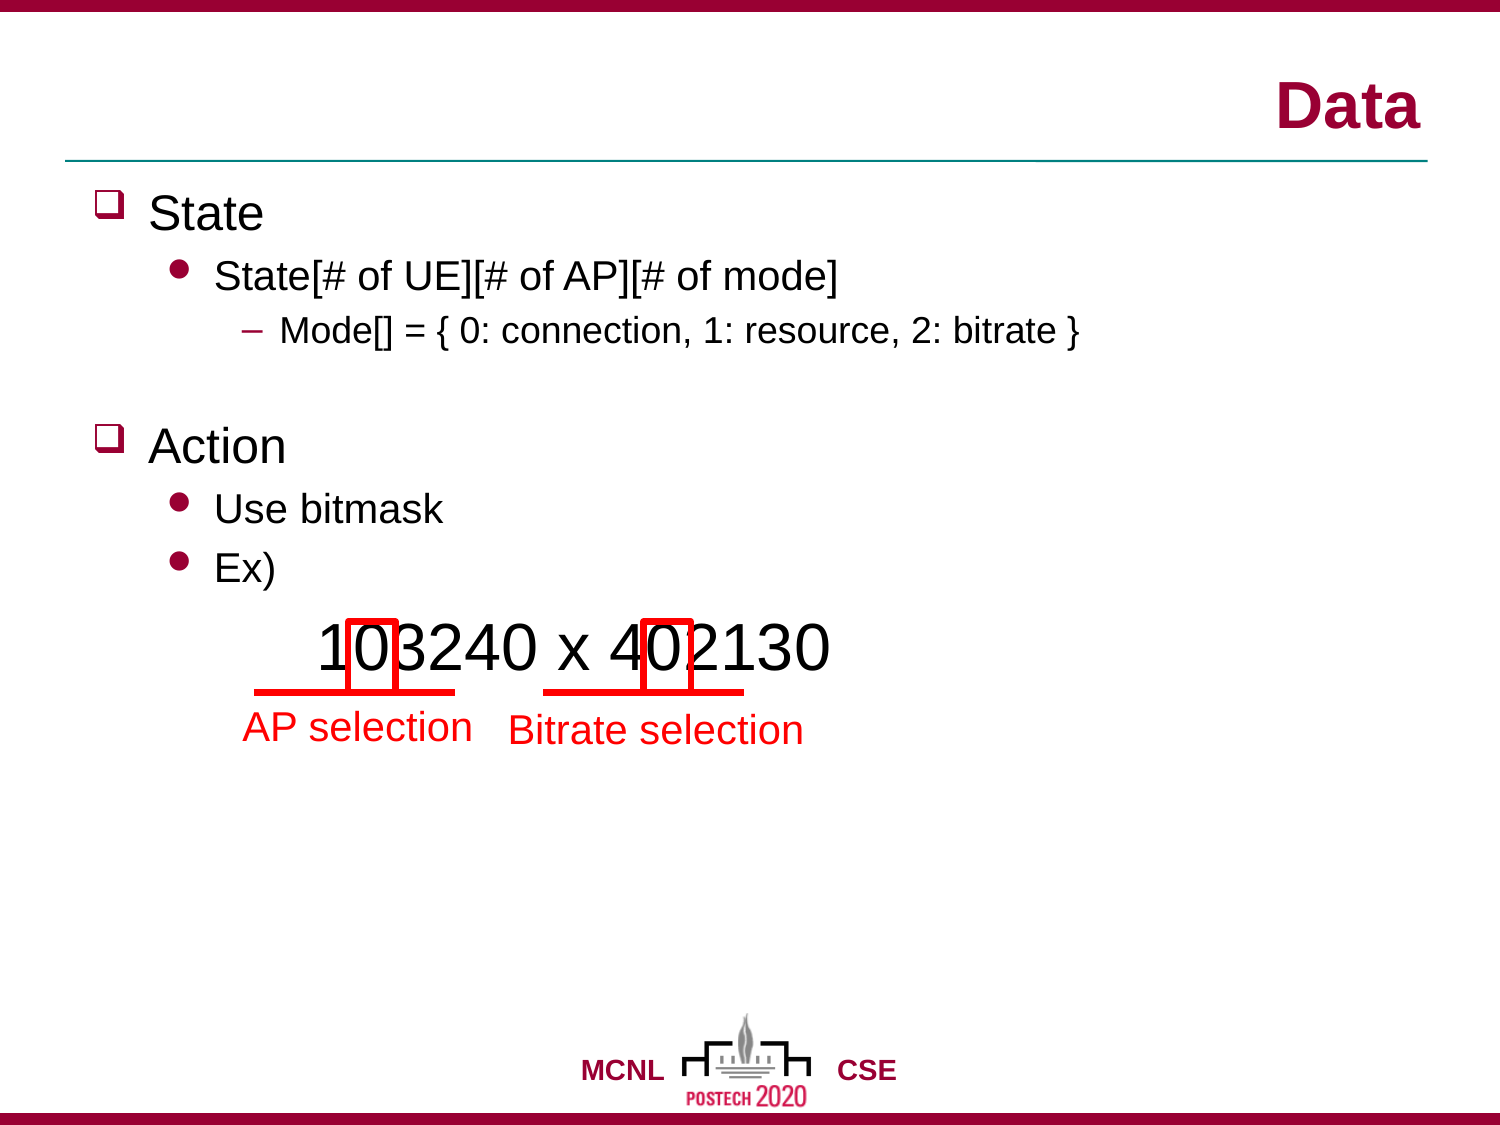

# Data
State
State[# of UE][# of AP][# of mode]
Mode[] = { 0: connection, 1: resource, 2: bitrate }

Action
Use bitmask
Ex)
	103240 x 402130

AP selection
Bitrate selection